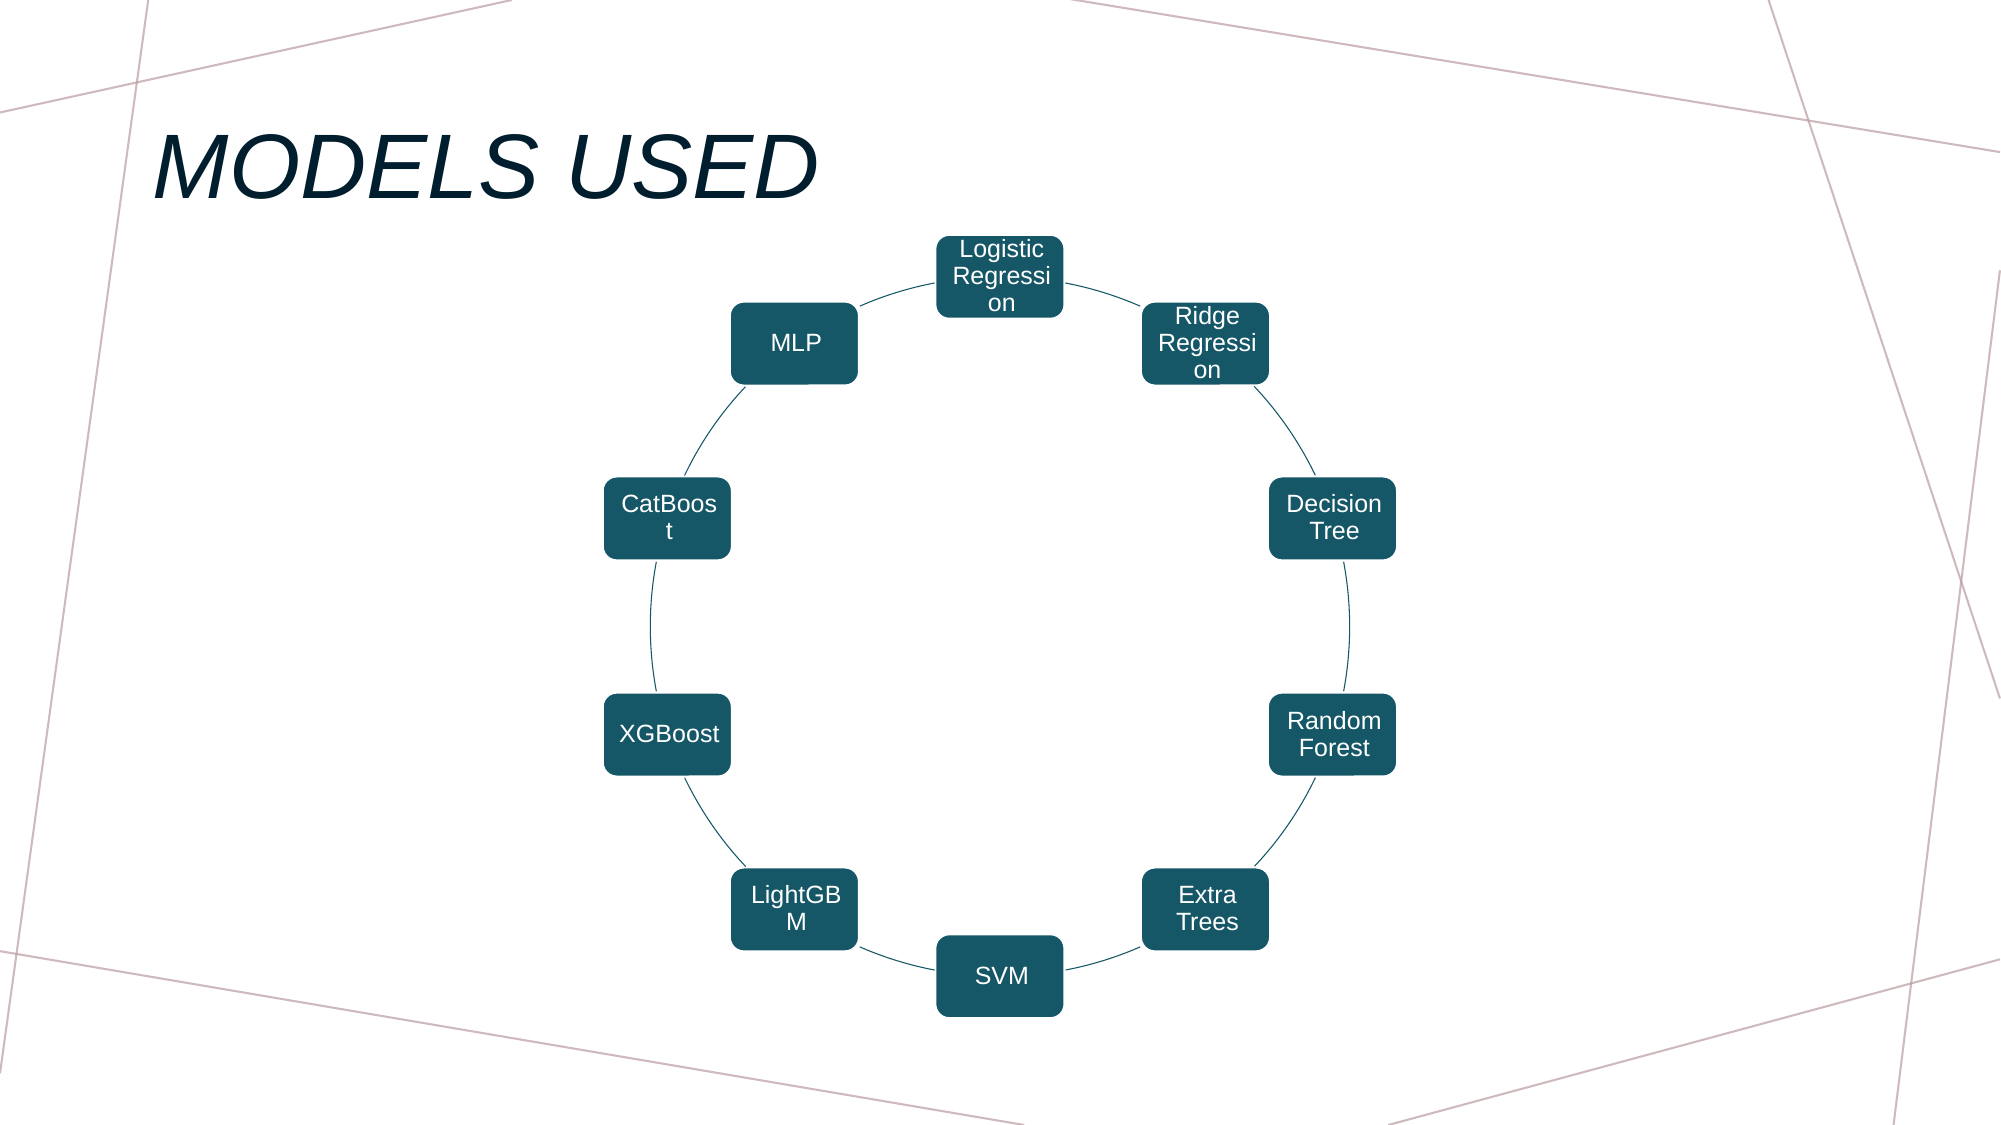

# Models used
Logistic Regression
Ridge Regression
Decision Tree
Random Forest
Extra Trees
SVM
LightGBM
XGBoost
CatBoost
MLP